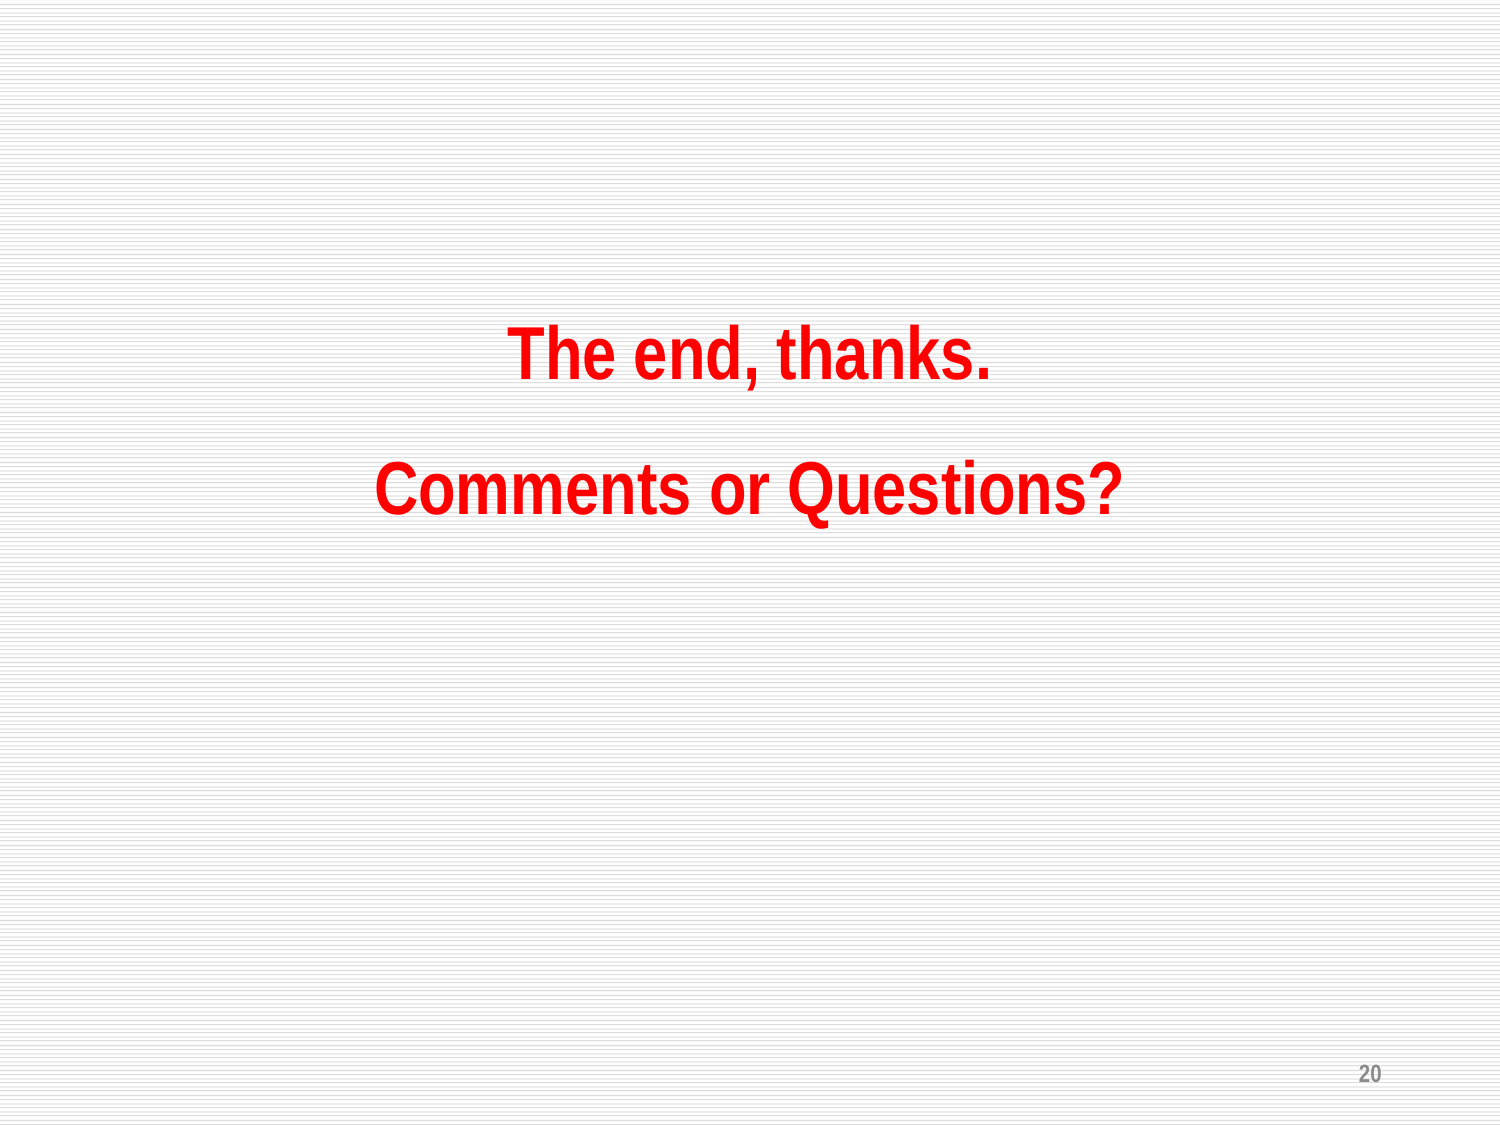

The end, thanks.
Comments or Questions?
20